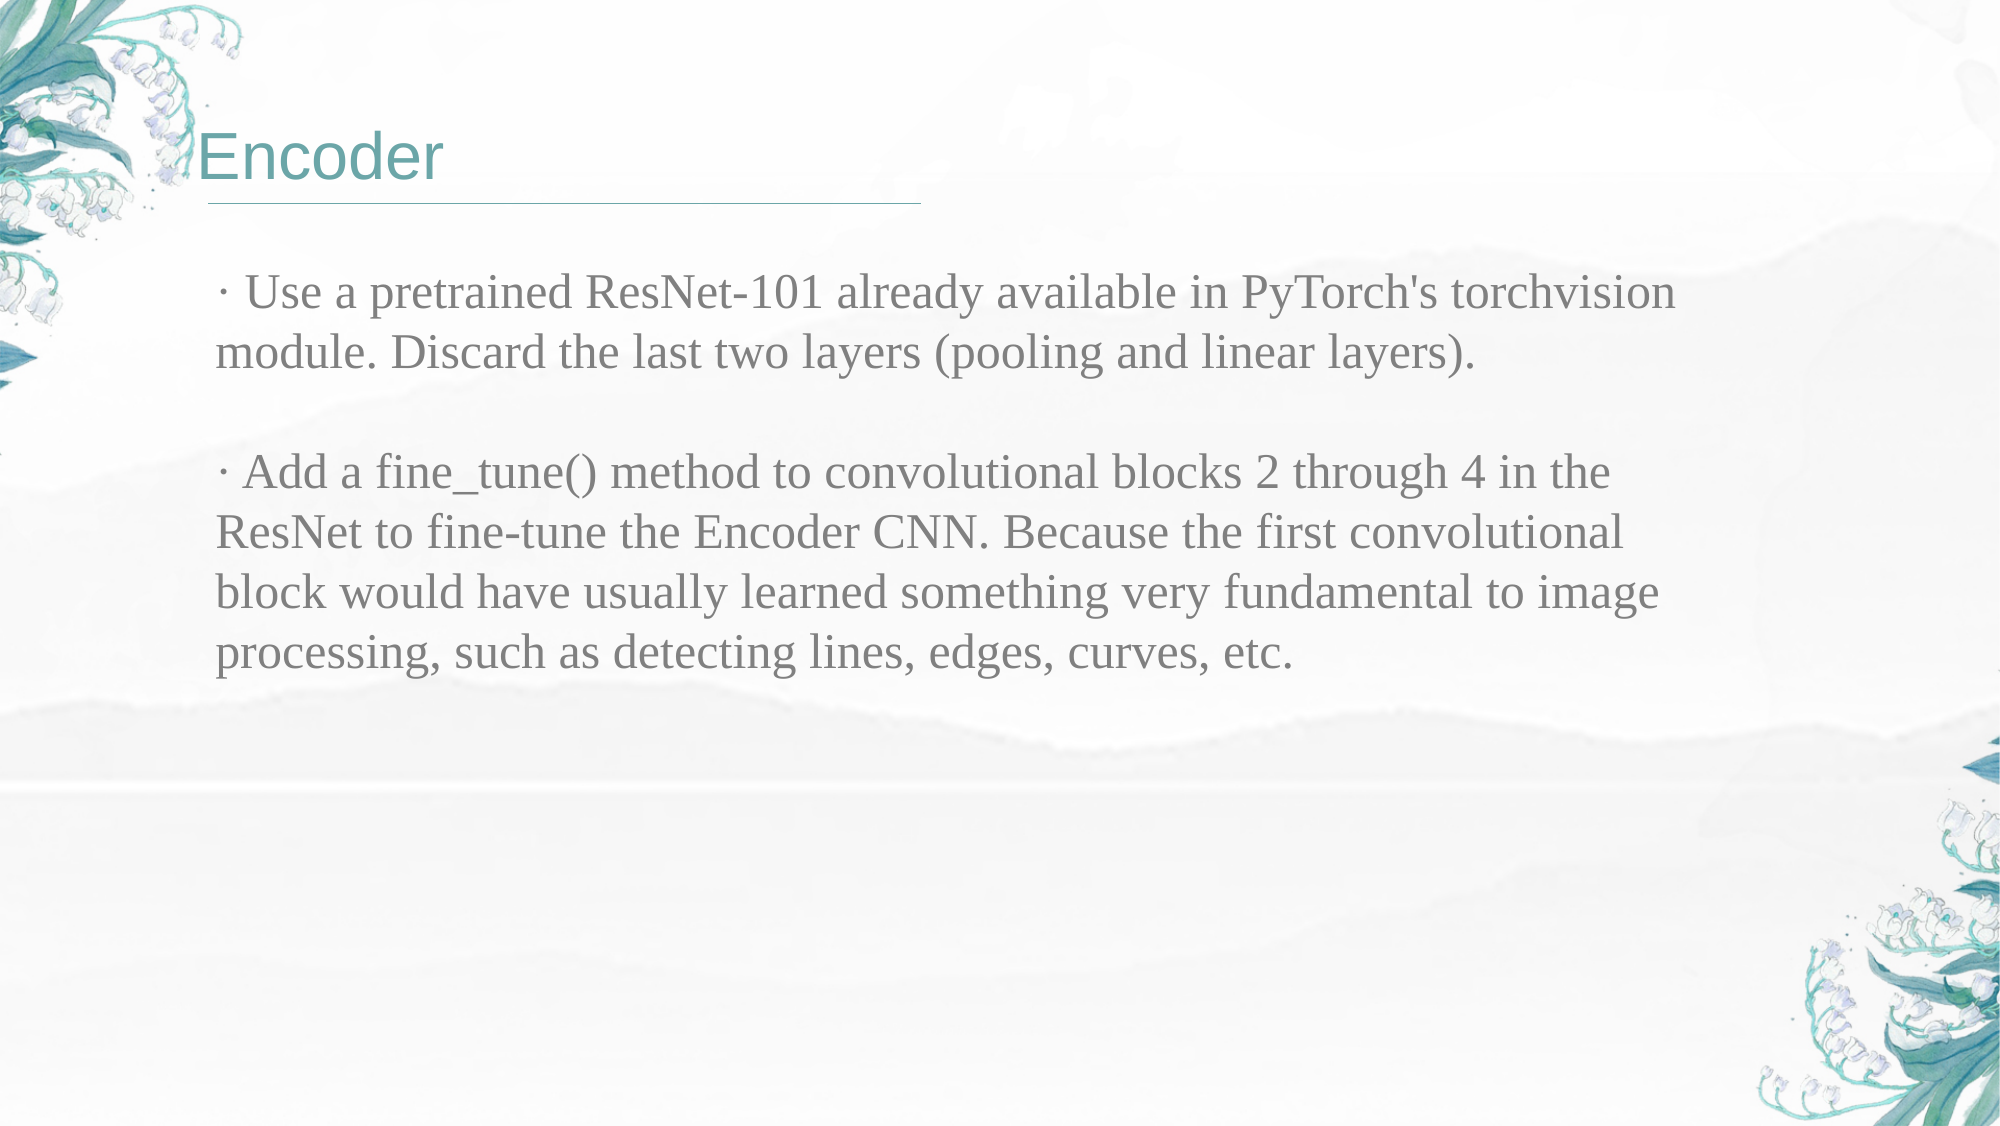

Encoder
· Use a pretrained ResNet-101 already available in PyTorch's torchvision module. Discard the last two layers (pooling and linear layers).

· Add a fine_tune() method to convolutional blocks 2 through 4 in the ResNet to fine-tune the Encoder CNN. Because the first convolutional block would have usually learned something very fundamental to image processing, such as detecting lines, edges, curves, etc.